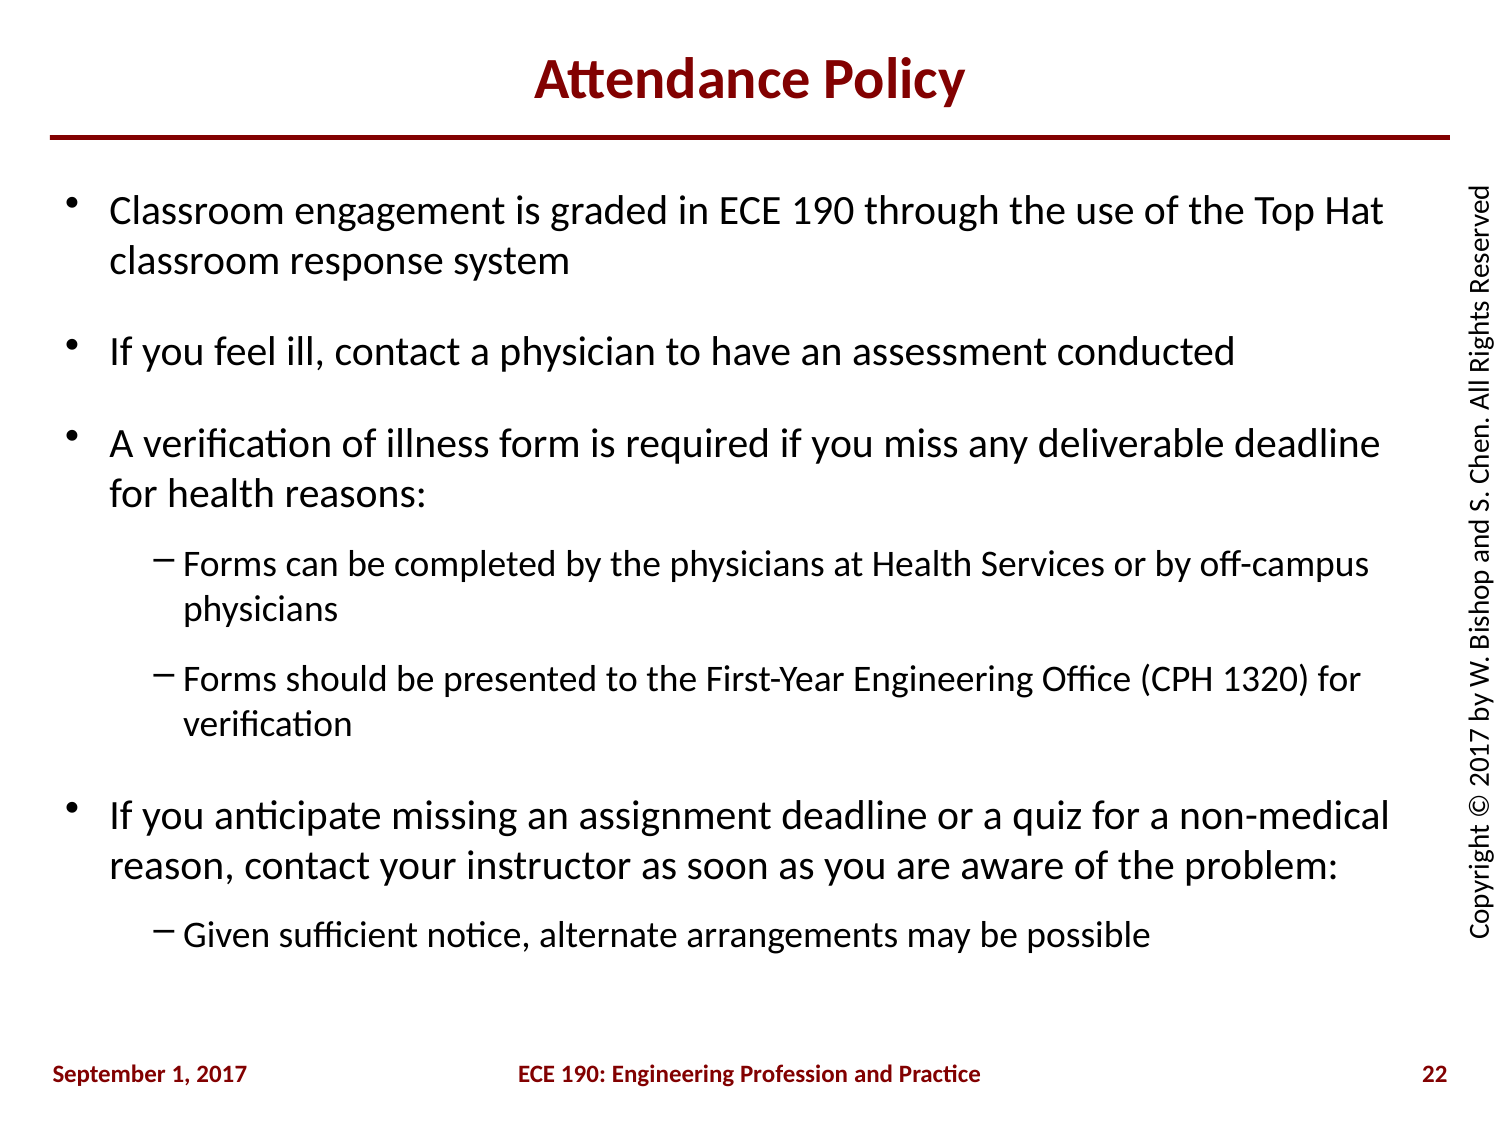

# Attendance Policy
Classroom engagement is graded in ECE 190 through the use of the Top Hat classroom response system
If you feel ill, contact a physician to have an assessment conducted
A verification of illness form is required if you miss any deliverable deadline for health reasons:
Forms can be completed by the physicians at Health Services or by off-campus physicians
Forms should be presented to the First-Year Engineering Office (CPH 1320) for verification
If you anticipate missing an assignment deadline or a quiz for a non-medical reason, contact your instructor as soon as you are aware of the problem:
Given sufficient notice, alternate arrangements may be possible
September 1, 2017
ECE 190: Engineering Profession and Practice
22